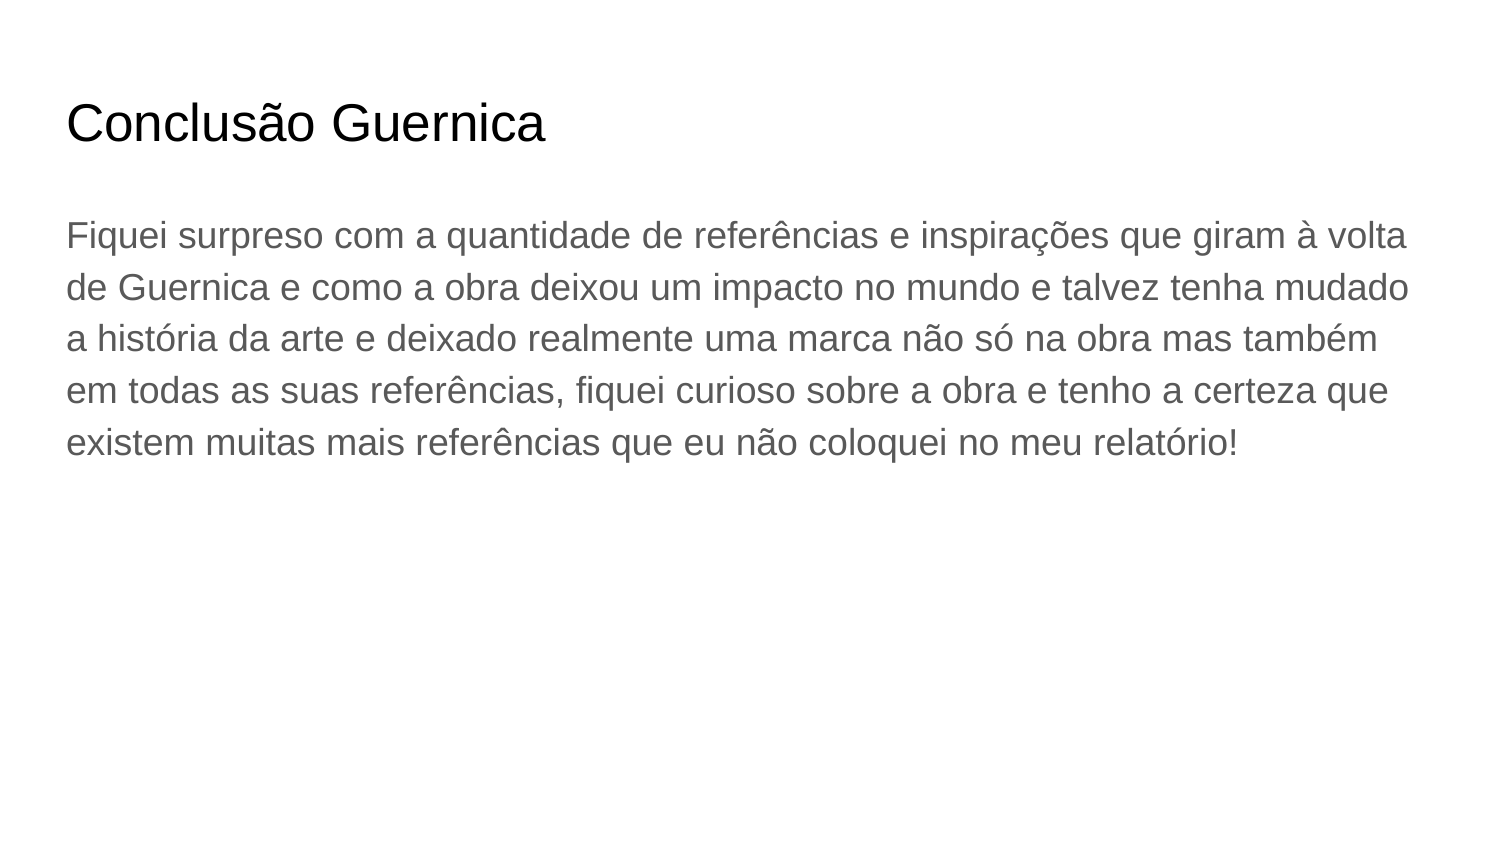

# Conclusão Guernica
Fiquei surpreso com a quantidade de referências e inspirações que giram à volta de Guernica e como a obra deixou um impacto no mundo e talvez tenha mudado a história da arte e deixado realmente uma marca não só na obra mas também em todas as suas referências, fiquei curioso sobre a obra e tenho a certeza que existem muitas mais referências que eu não coloquei no meu relatório!